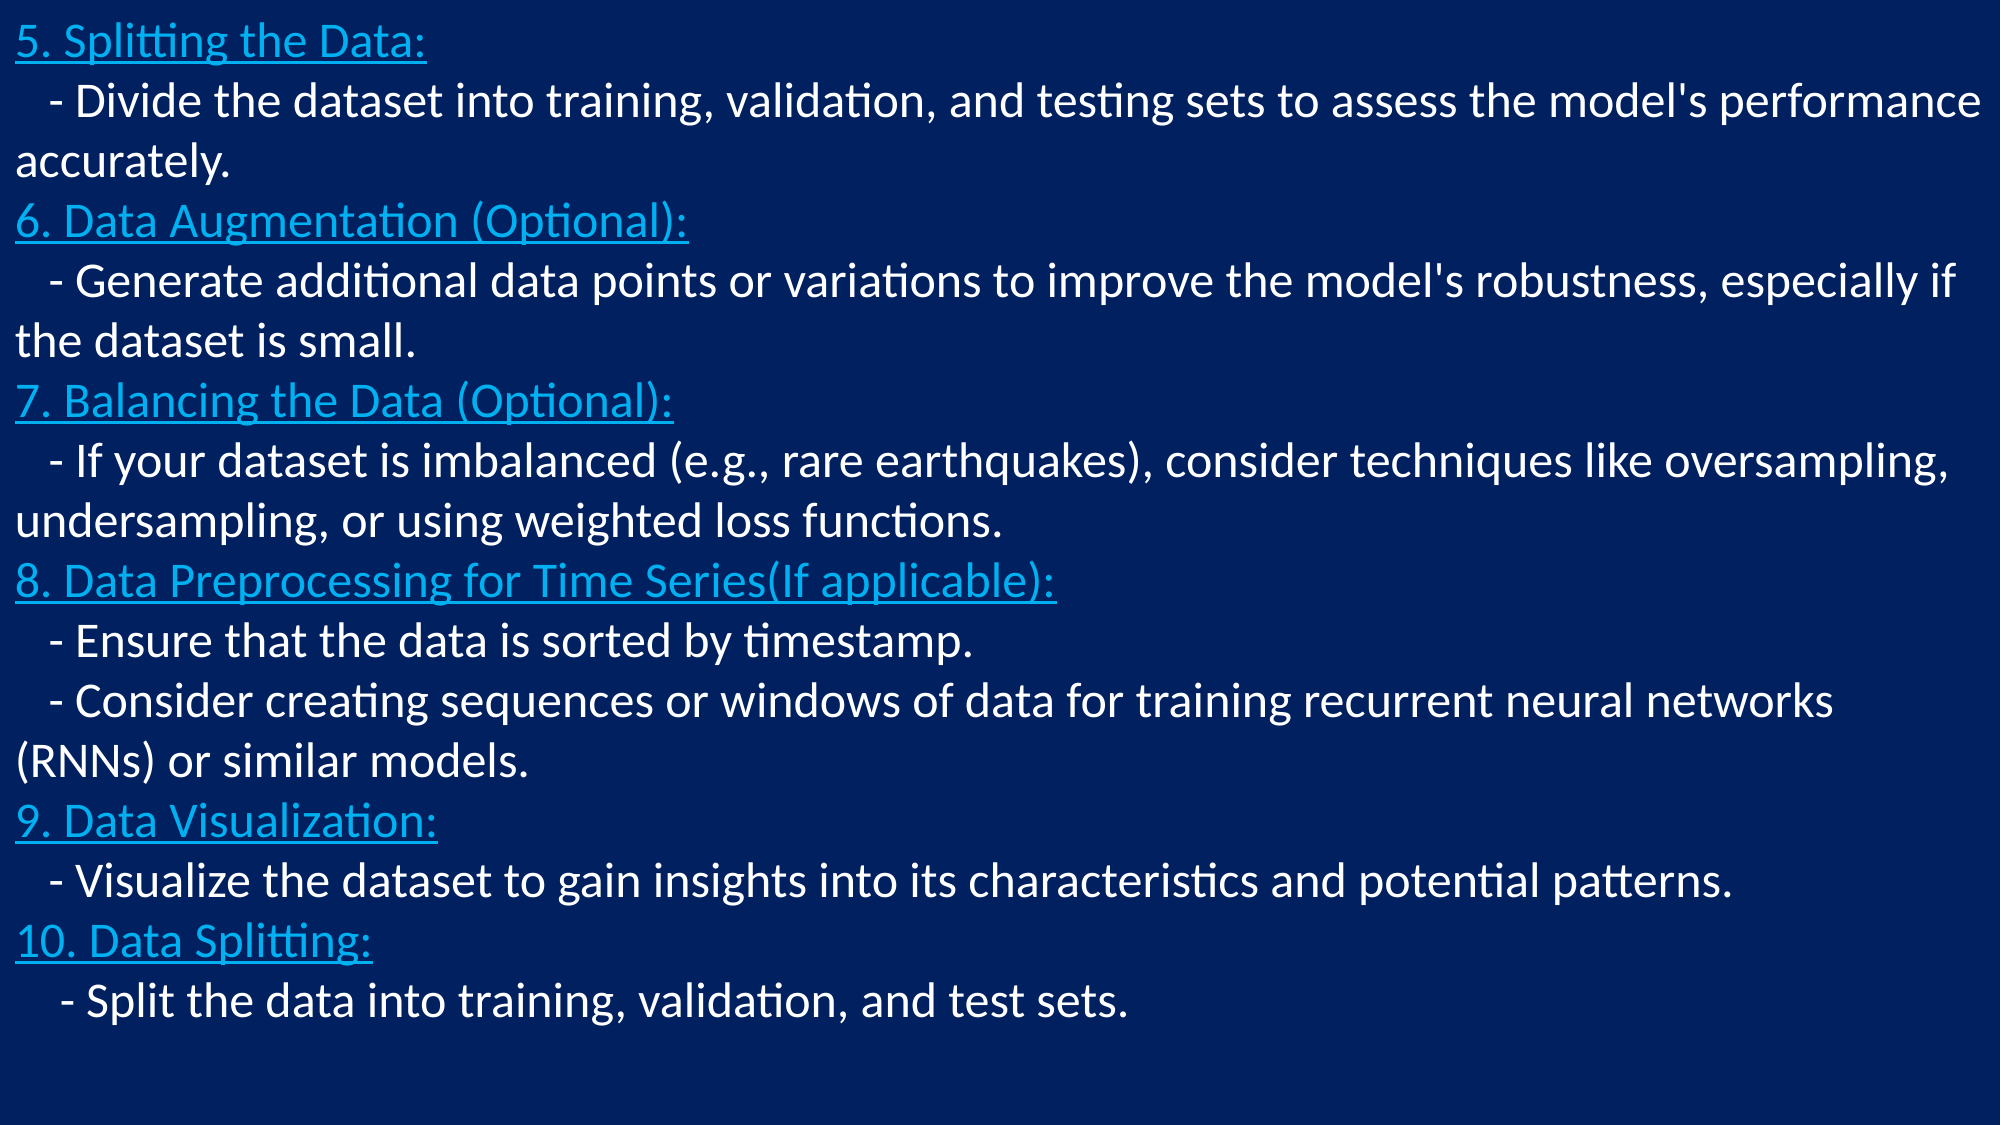

5. Splitting the Data:
   - Divide the dataset into training, validation, and testing sets to assess the model's performance accurately.
6. Data Augmentation (Optional):
   - Generate additional data points or variations to improve the model's robustness, especially if the dataset is small.
7. Balancing the Data (Optional):
   - If your dataset is imbalanced (e.g., rare earthquakes), consider techniques like oversampling, undersampling, or using weighted loss functions.
8. Data Preprocessing for Time Series(If applicable):
   - Ensure that the data is sorted by timestamp.
   - Consider creating sequences or windows of data for training recurrent neural networks (RNNs) or similar models.
9. Data Visualization:
   - Visualize the dataset to gain insights into its characteristics and potential patterns.
10. Data Splitting:
    - Split the data into training, validation, and test sets.